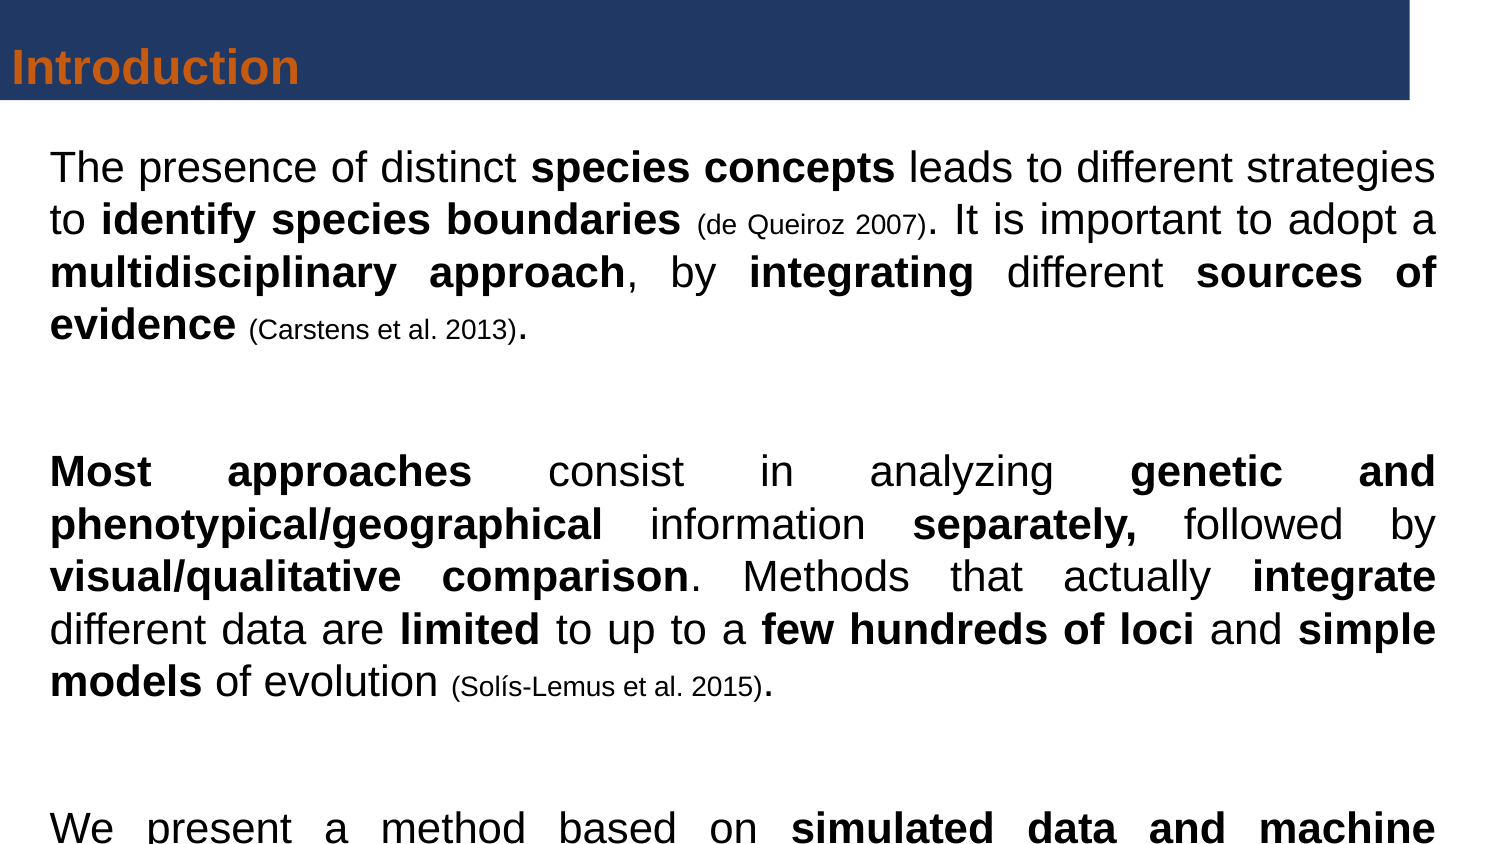

Introduction
The presence of distinct species concepts leads to different strategies to identify species boundaries (de Queiroz 2007). It is important to adopt a multidisciplinary approach, by integrating different sources of evidence (Carstens et al. 2013).

Most approaches consist in analyzing genetic and phenotypical/geographical information separately, followed by visual/qualitative comparison. Methods that actually integrate different data are limited to up to a few hundreds of loci and simple models of evolution (Solís-Lemus et al. 2015).

We present a method based on simulated data and machine learning, that combines both genomic and trait information in a unified framework.